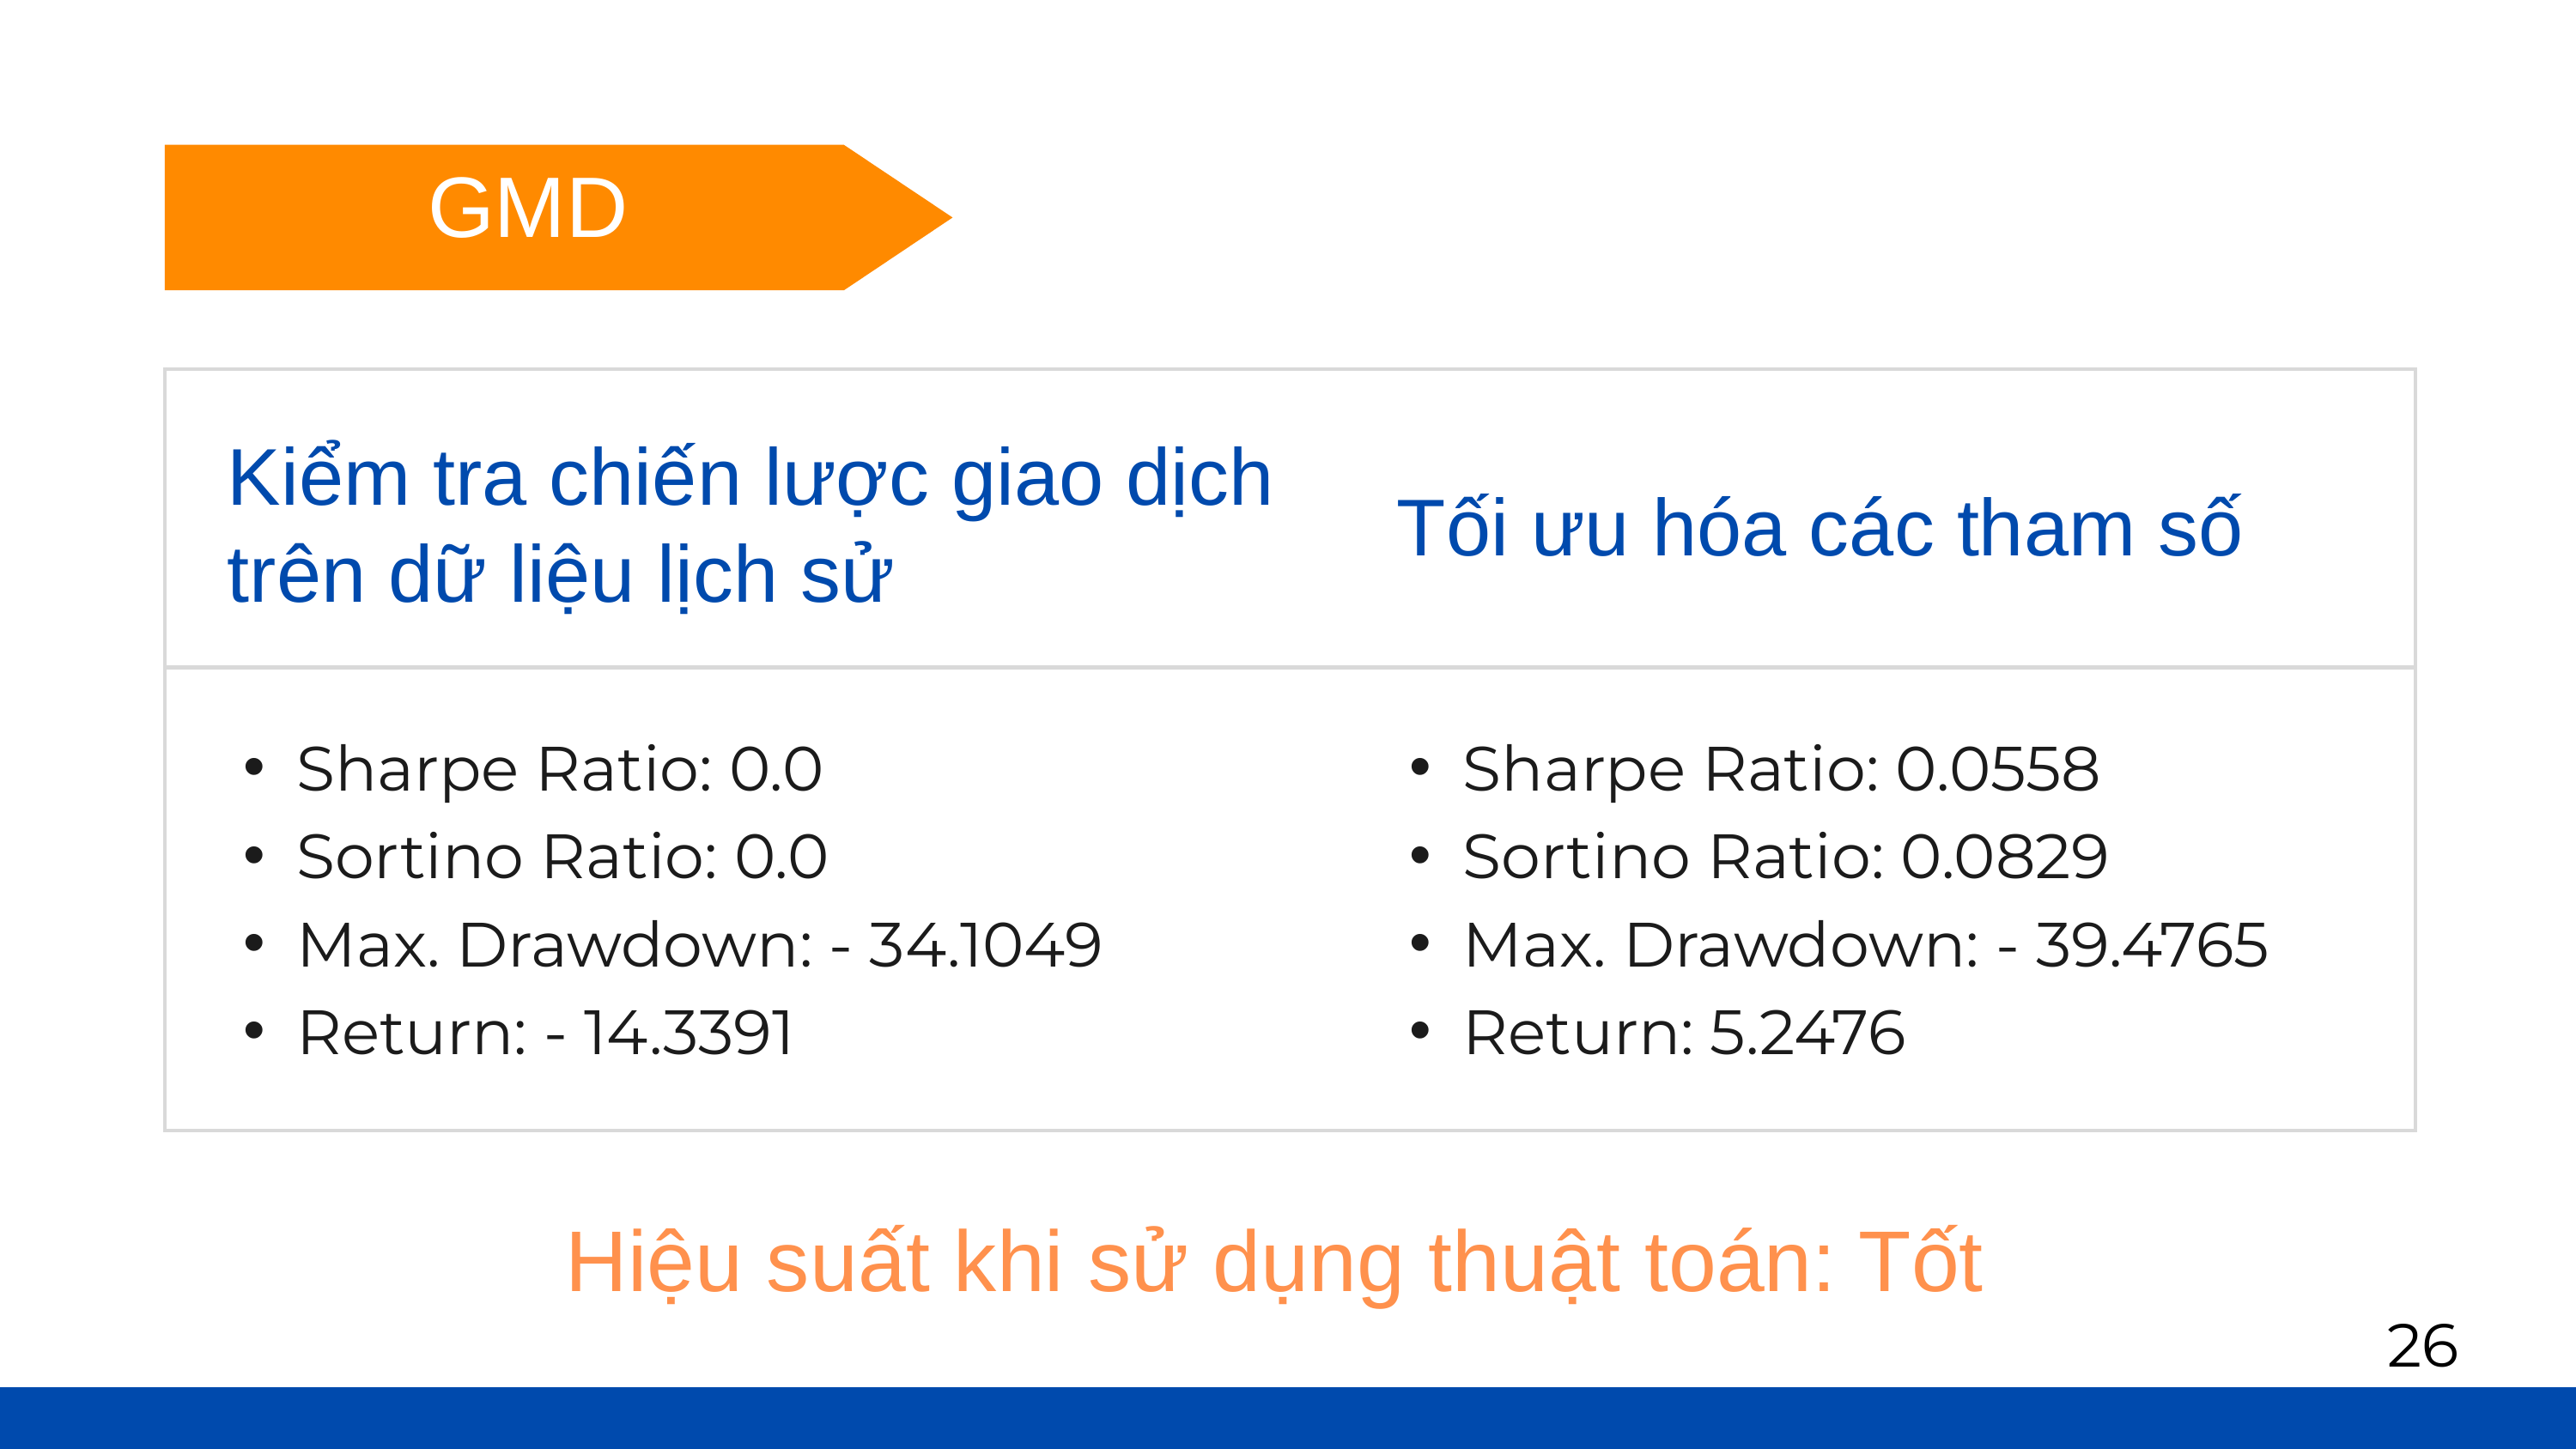

GMD
|  |
| --- |
|  |
Kiểm tra chiến lược giao dịch trên dữ liệu lịch sử
Tối ưu hóa các tham số
Sharpe Ratio: 0.0
Sortino Ratio: 0.0
Max. Drawdown: - 34.1049
Return: - 14.3391
Sharpe Ratio: 0.0558
Sortino Ratio: 0.0829
Max. Drawdown: - 39.4765
Return: 5.2476

Hiệu suất khi sử dụng thuật toán: Tốt
26